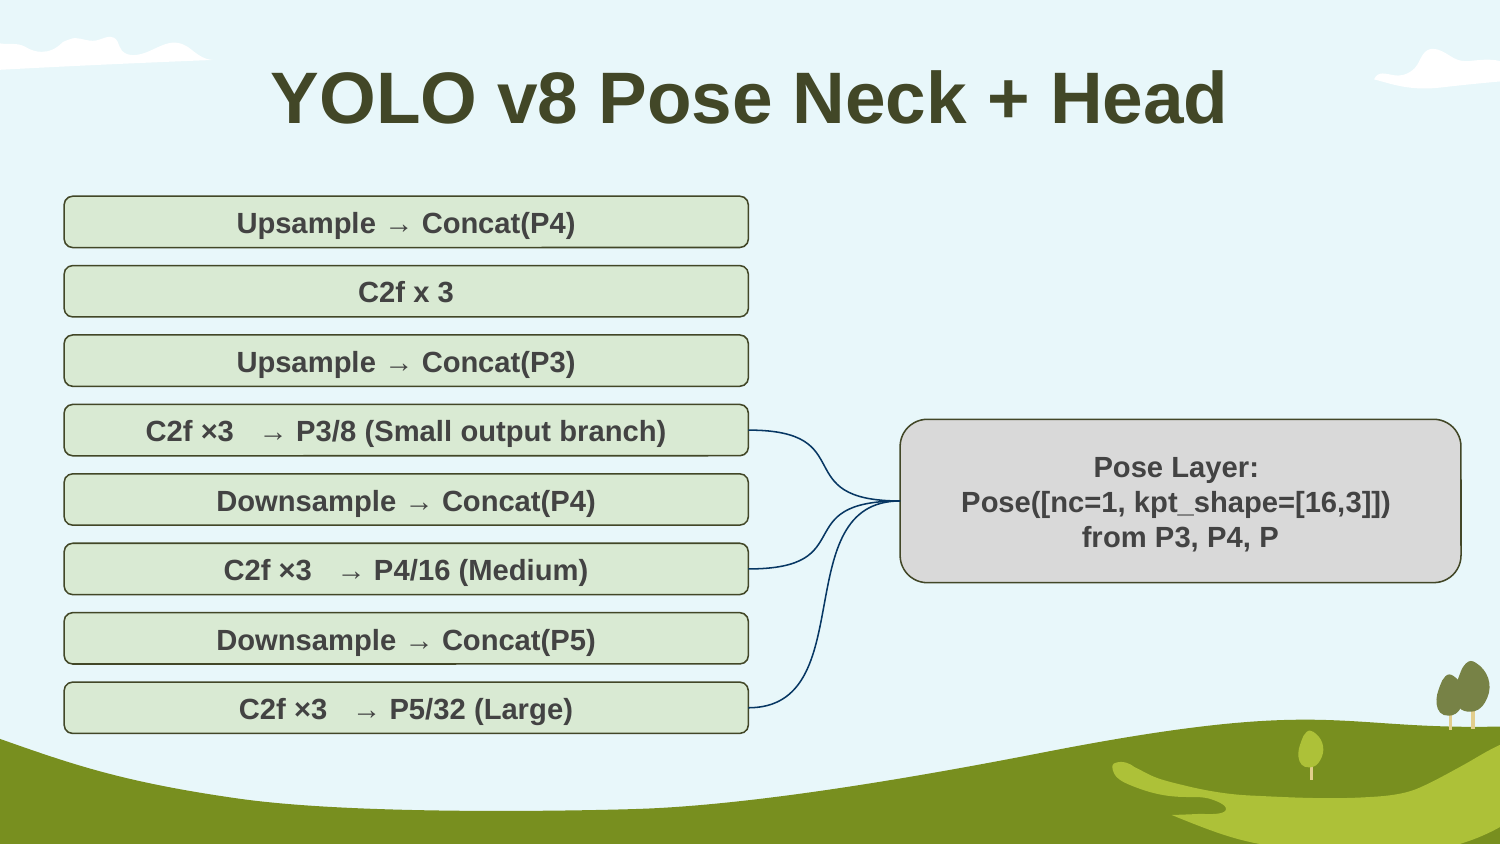

# YOLO v8 Pose Neck + Head
Upsample → Concat(P4)
C2f x 3
Upsample → Concat(P3)
C2f ×3   → P3/8 (Small output branch)
Pose Layer:
Pose([nc=1, kpt_shape=[16,3]])
from P3, P4, P
Downsample → Concat(P4)
C2f ×3   → P4/16 (Medium)
Downsample → Concat(P5)
C2f ×3   → P5/32 (Large)